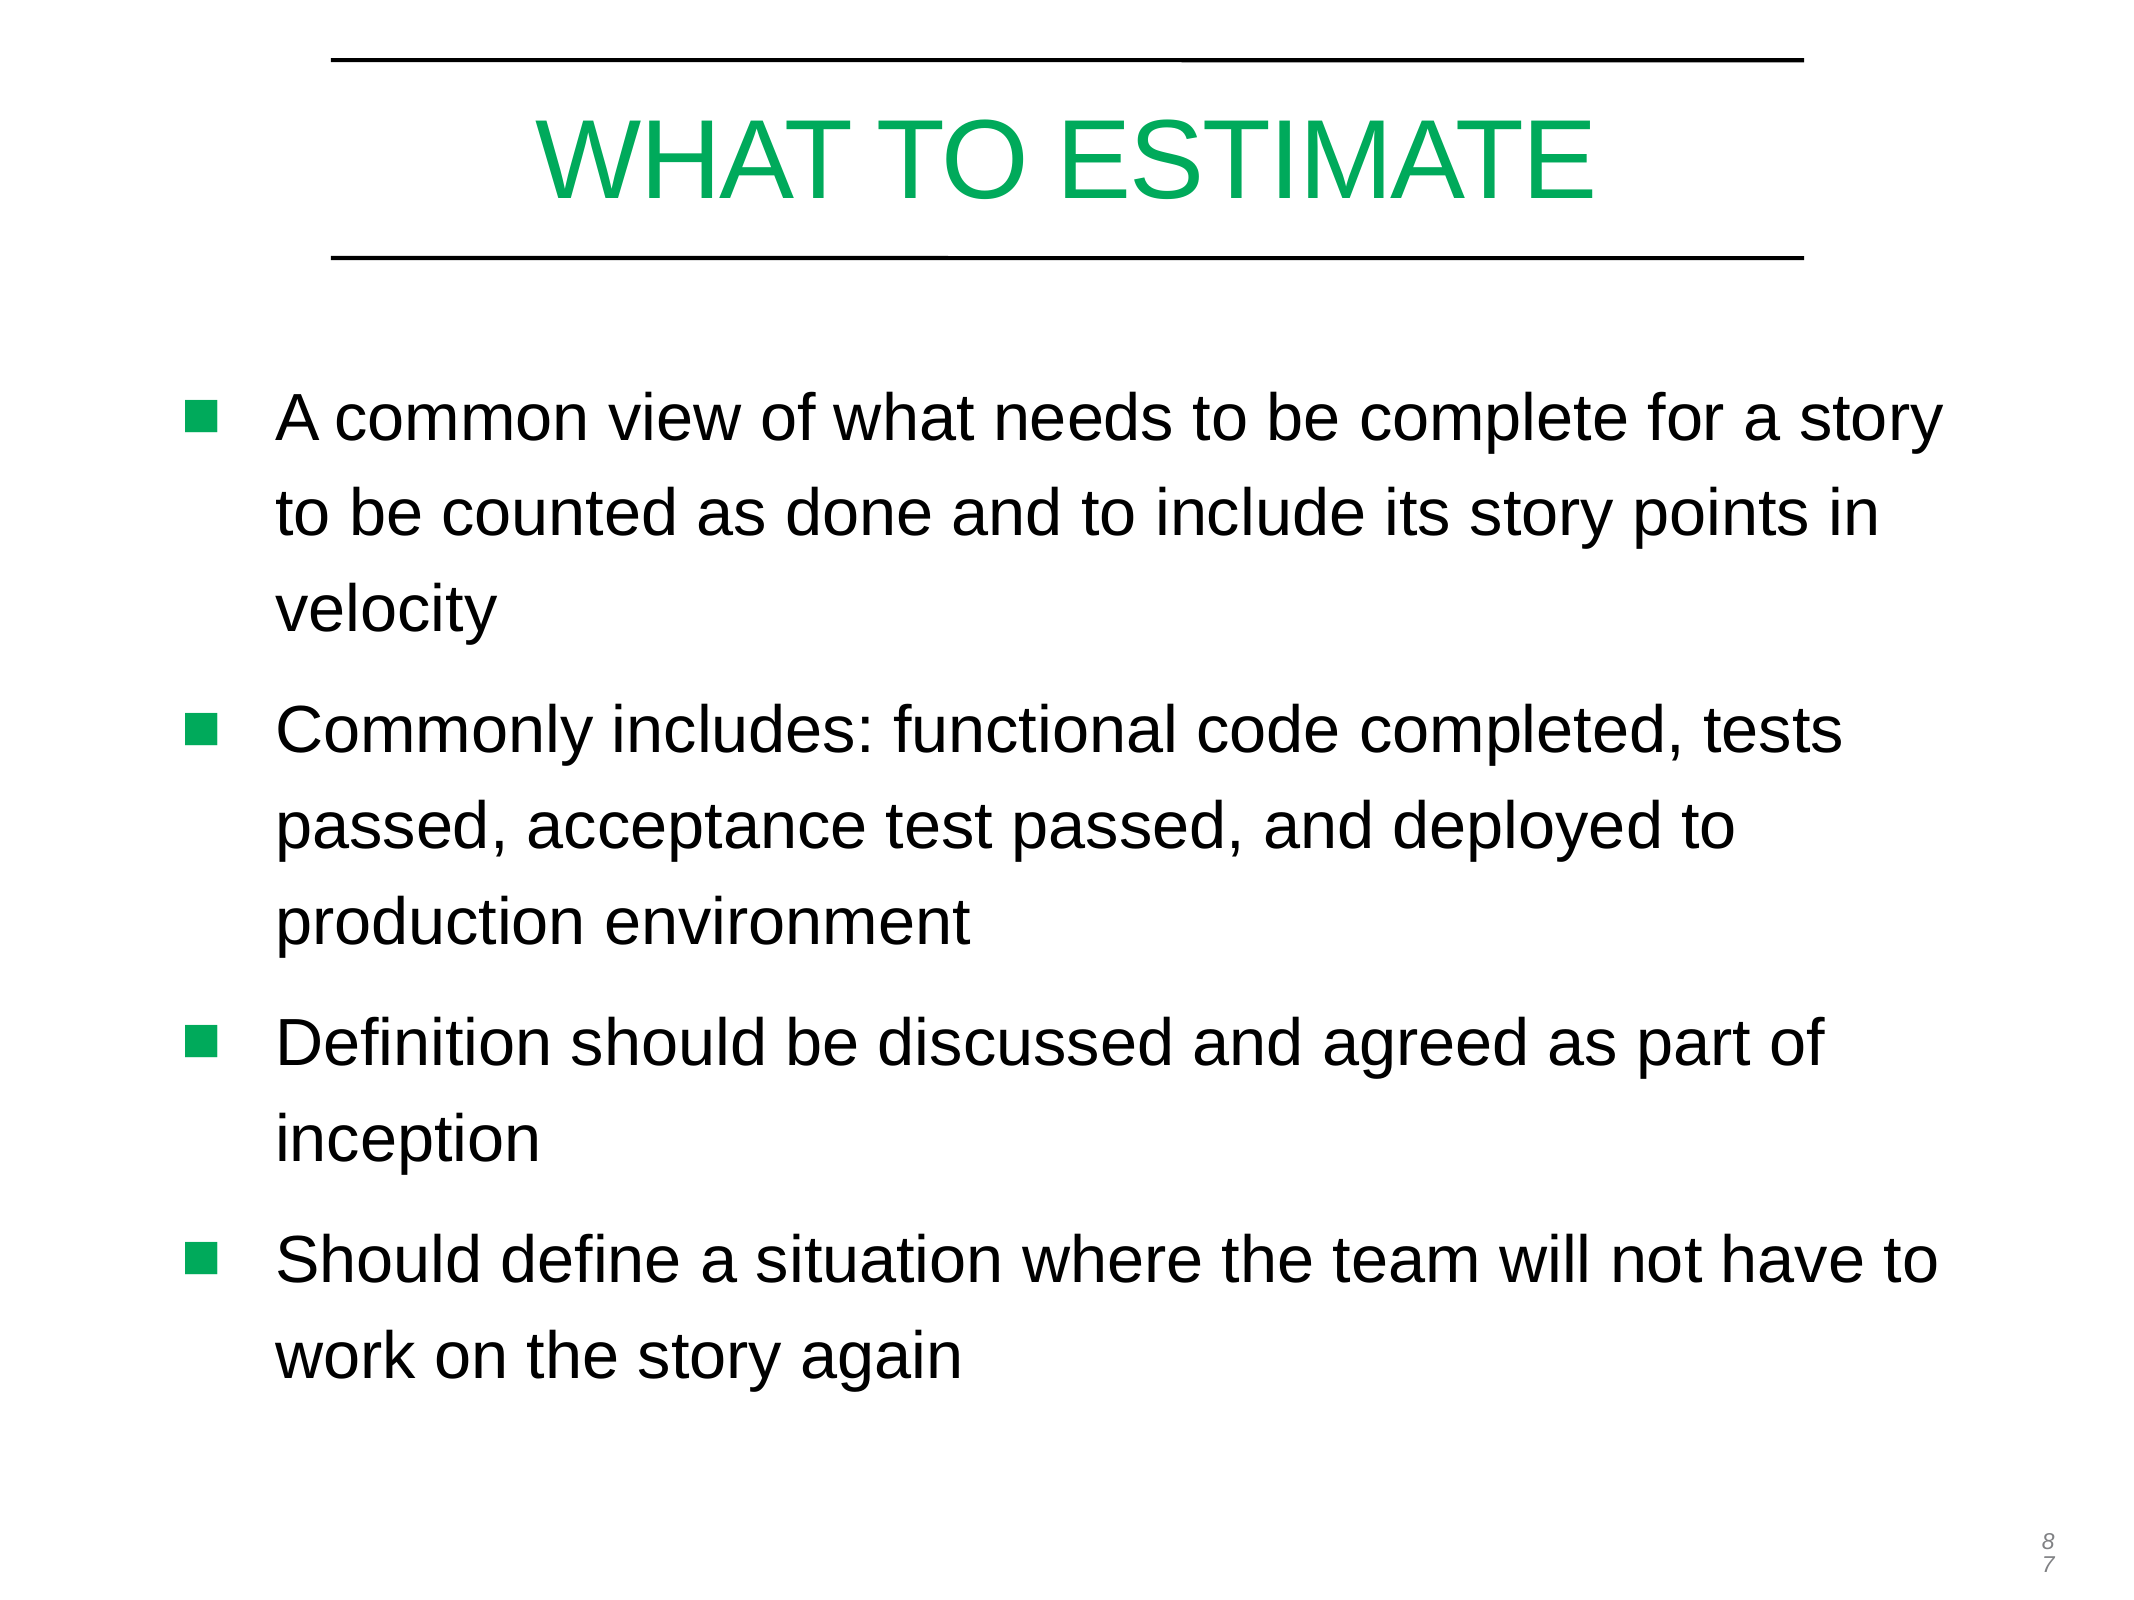

# What to estimate
A common view of what needs to be complete for a story to be counted as done and to include its story points in velocity
Commonly includes: functional code completed, tests passed, acceptance test passed, and deployed to production environment
Definition should be discussed and agreed as part of inception
Should define a situation where the team will not have to work on the story again

87